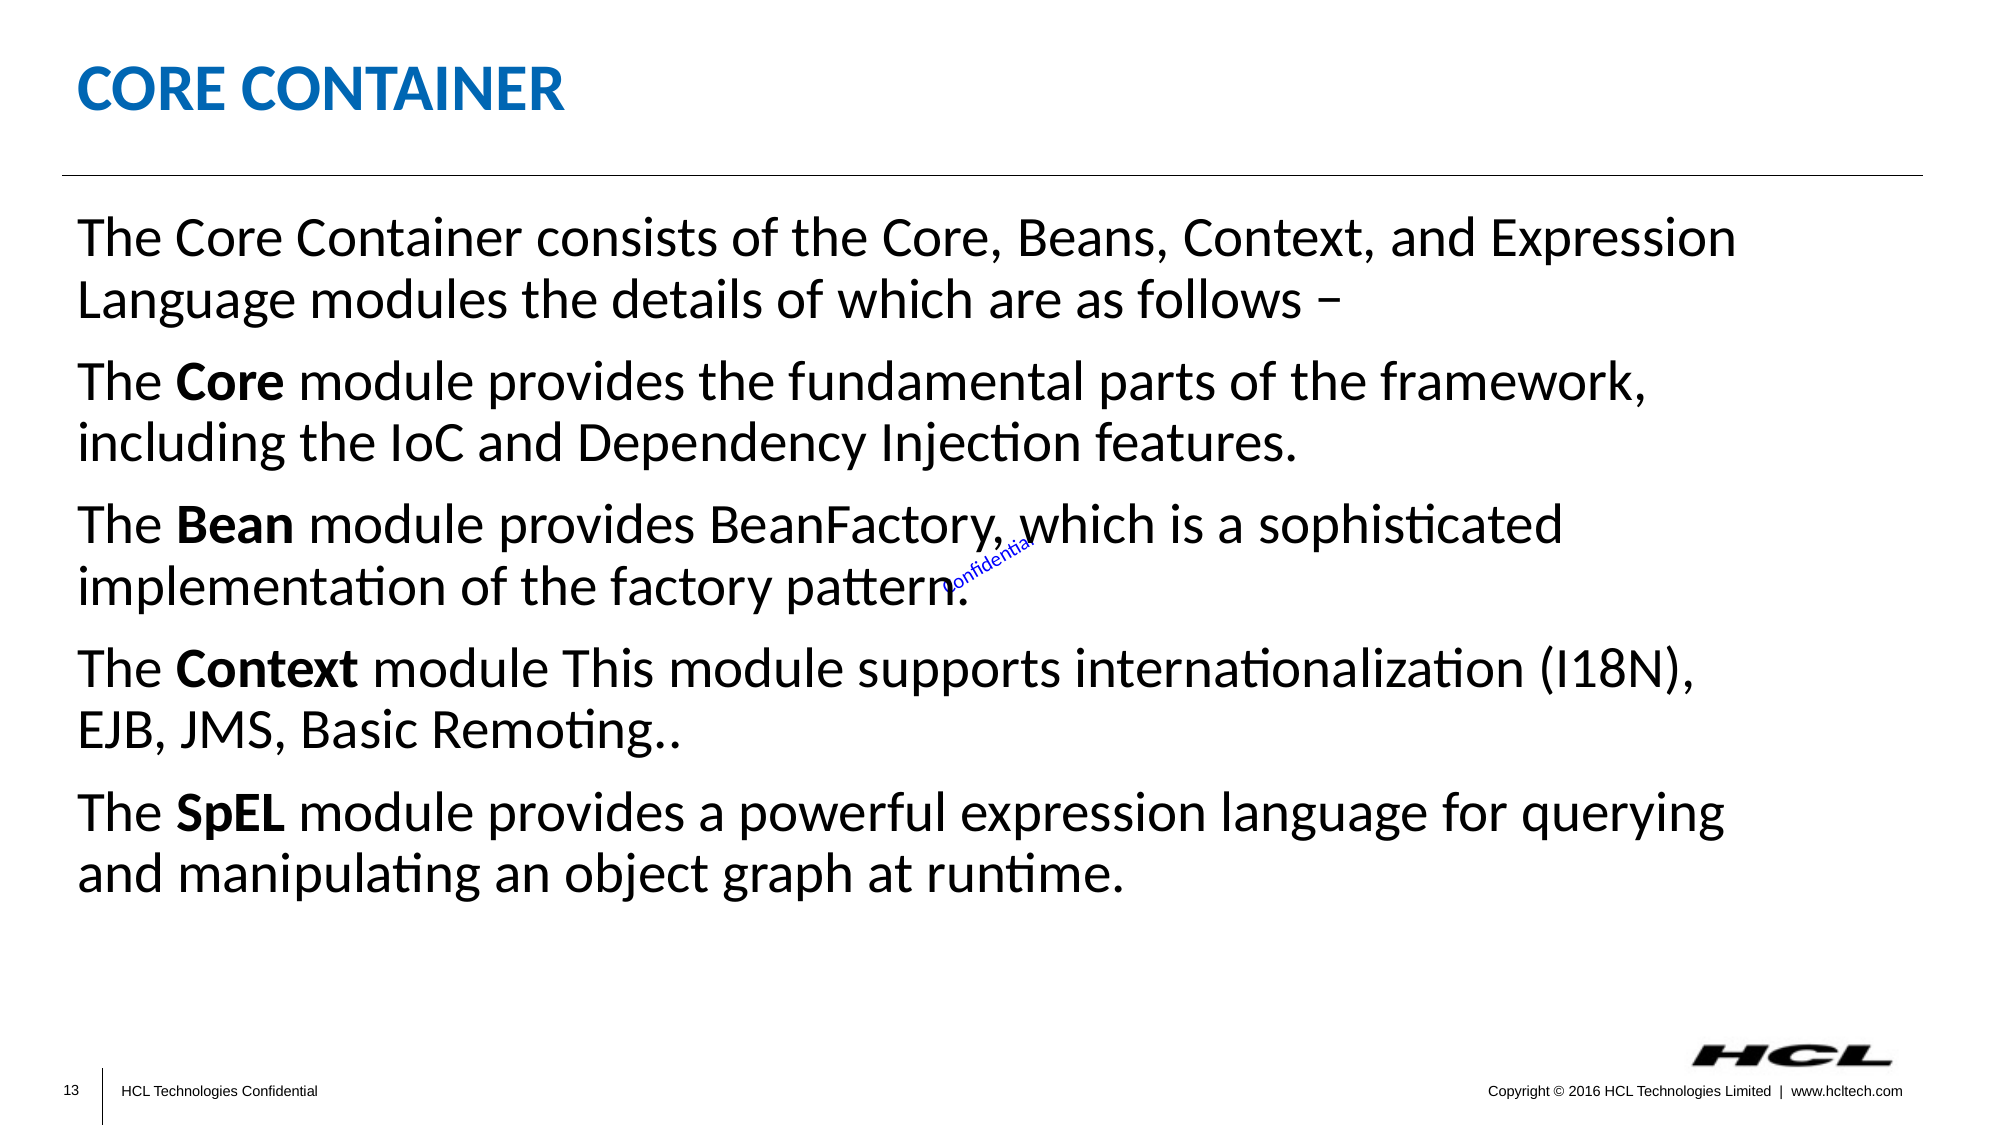

# Core Container
The Core Container consists of the Core, Beans, Context, and Expression Language modules the details of which are as follows −
The Core module provides the fundamental parts of the framework, including the IoC and Dependency Injection features.
The Bean module provides BeanFactory, which is a sophisticated implementation of the factory pattern.
The Context module This module supports internationalization (I18N), EJB, JMS, Basic Remoting..
The SpEL module provides a powerful expression language for querying and manipulating an object graph at runtime.